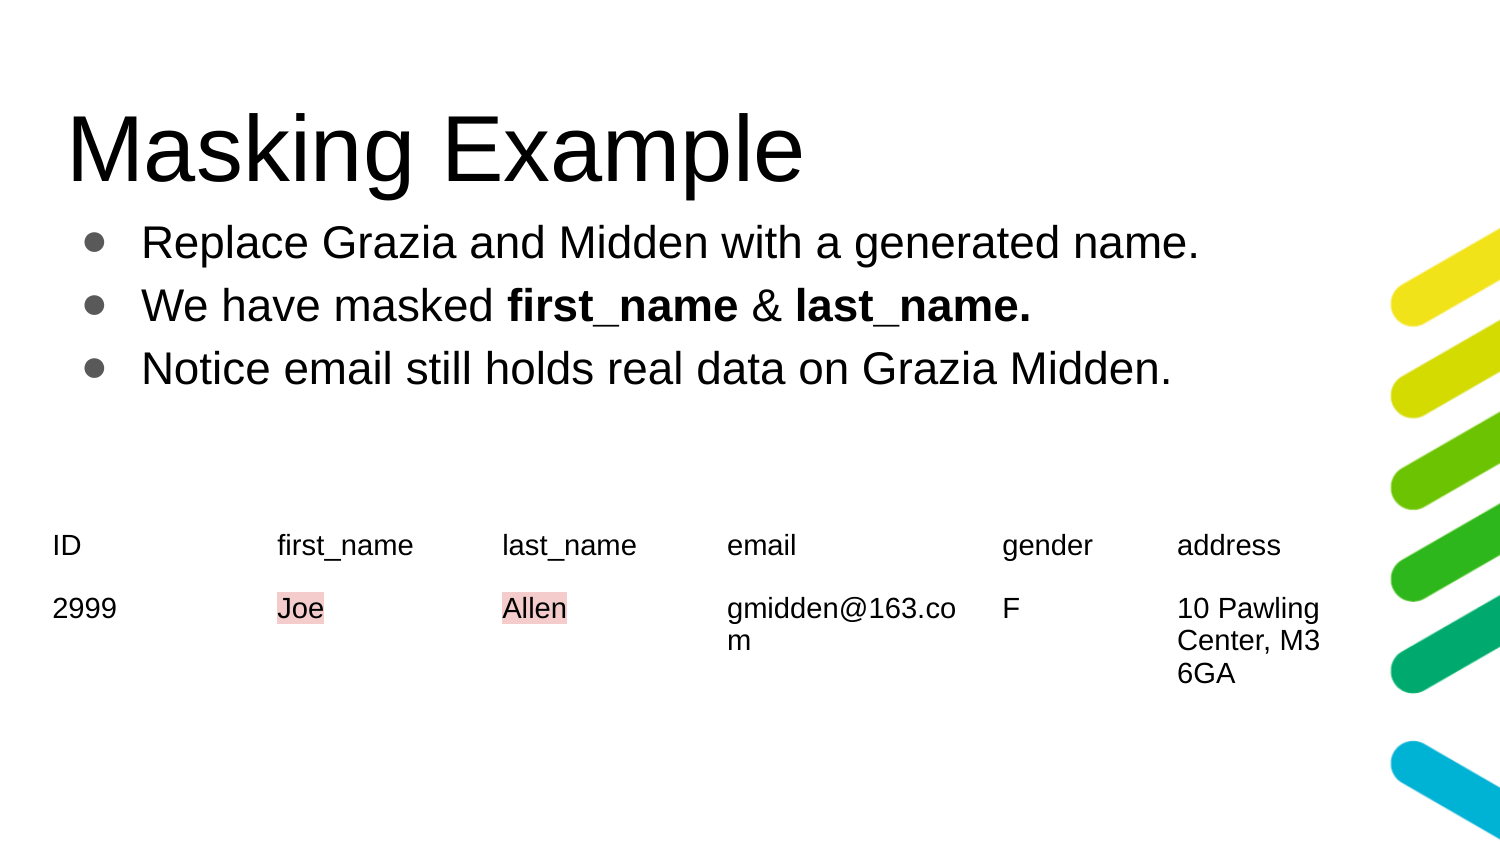

# Masking Example
Replace Grazia and Midden with a generated name.
We have masked first_name & last_name.
Notice email still holds real data on Grazia Midden.
| ID | first\_name | last\_name | email | gender | address |
| --- | --- | --- | --- | --- | --- |
| 2999 | Joe | Allen | gmidden@163.com | F | 10 Pawling Center, M3 6GA |